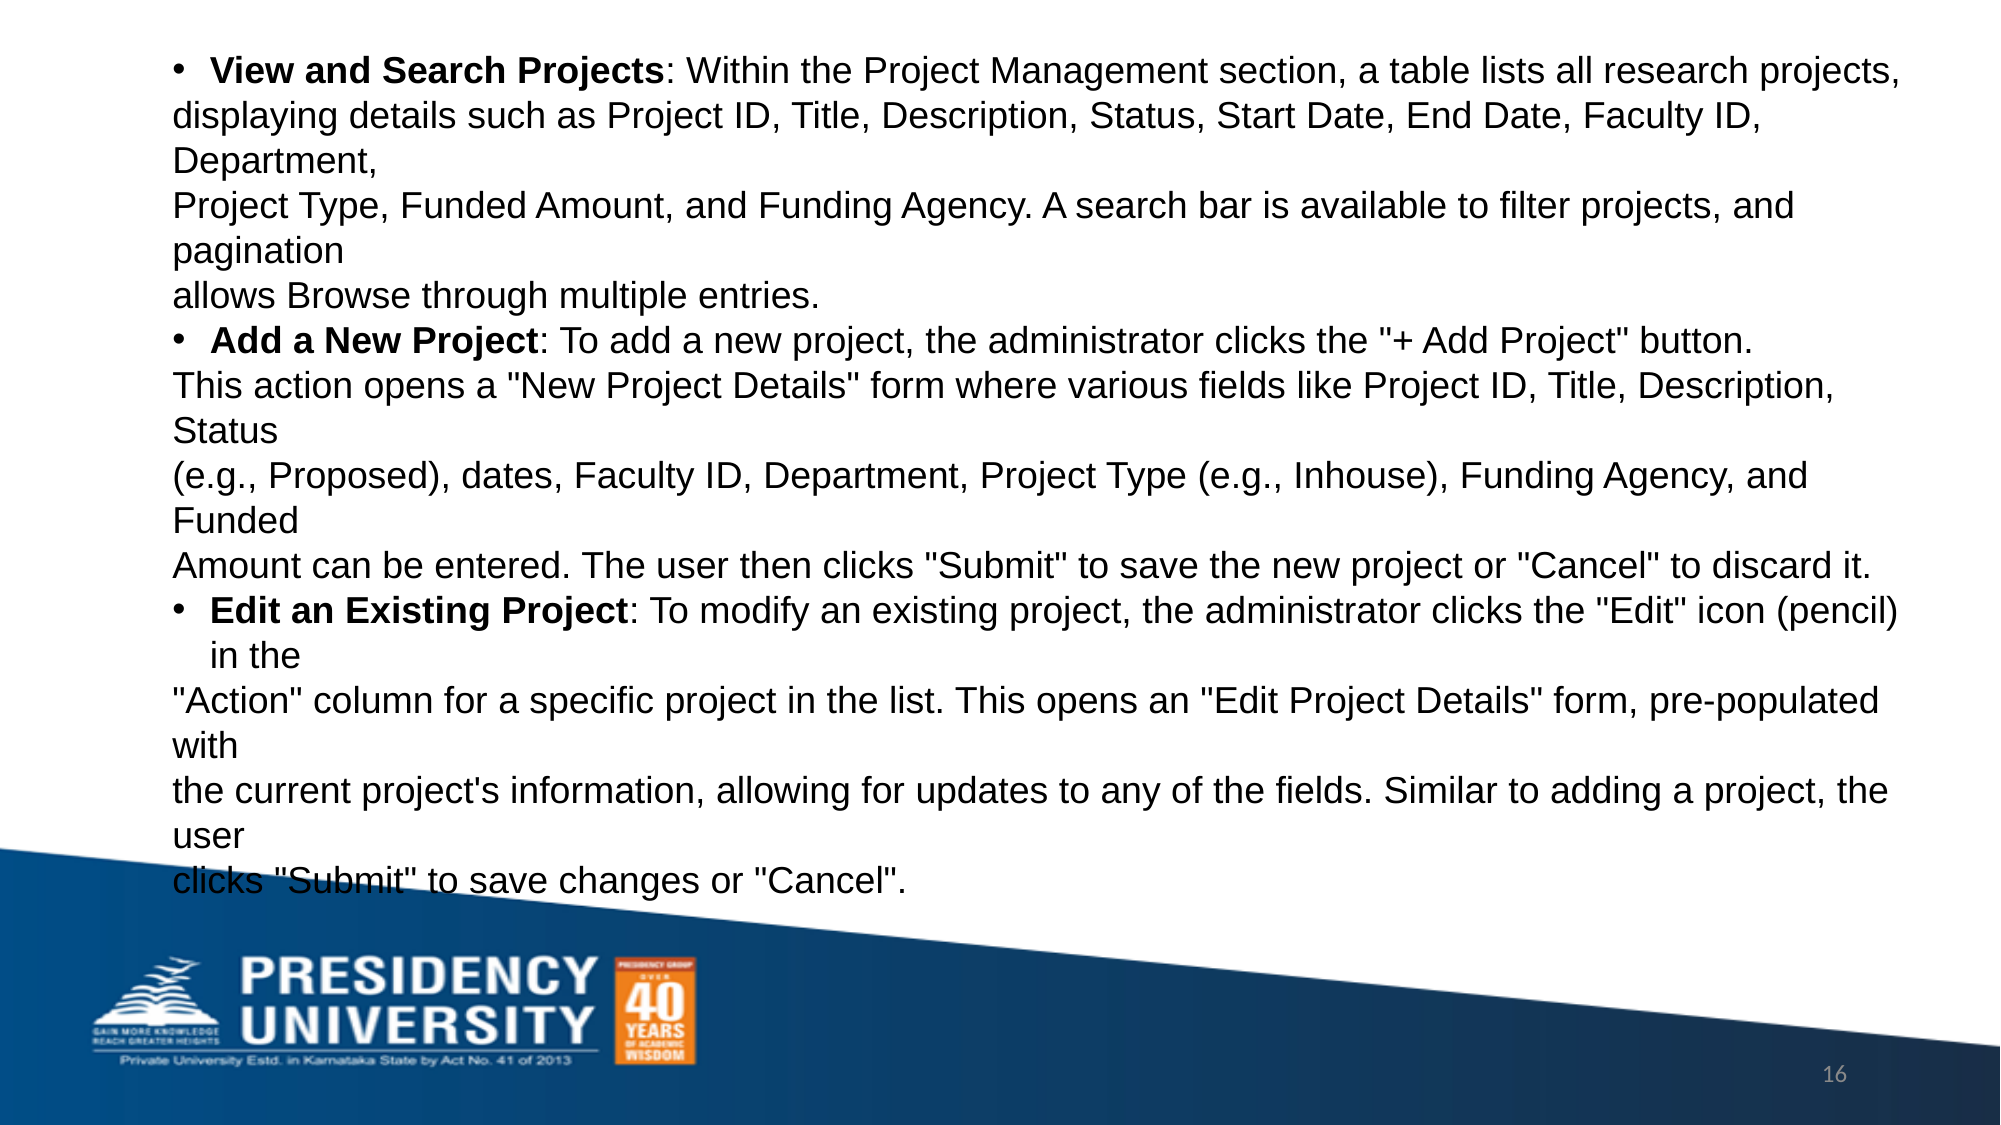

View and Search Projects: Within the Project Management section, a table lists all research projects,
displaying details such as Project ID, Title, Description, Status, Start Date, End Date, Faculty ID, Department,
Project Type, Funded Amount, and Funding Agency. A search bar is available to filter projects, and pagination
allows Browse through multiple entries.
Add a New Project: To add a new project, the administrator clicks the "+ Add Project" button.
This action opens a "New Project Details" form where various fields like Project ID, Title, Description, Status
(e.g., Proposed), dates, Faculty ID, Department, Project Type (e.g., Inhouse), Funding Agency, and Funded
Amount can be entered. The user then clicks "Submit" to save the new project or "Cancel" to discard it.
Edit an Existing Project: To modify an existing project, the administrator clicks the "Edit" icon (pencil) in the
"Action" column for a specific project in the list. This opens an "Edit Project Details" form, pre-populated with
the current project's information, allowing for updates to any of the fields. Similar to adding a project, the user
clicks "Submit" to save changes or "Cancel".
16